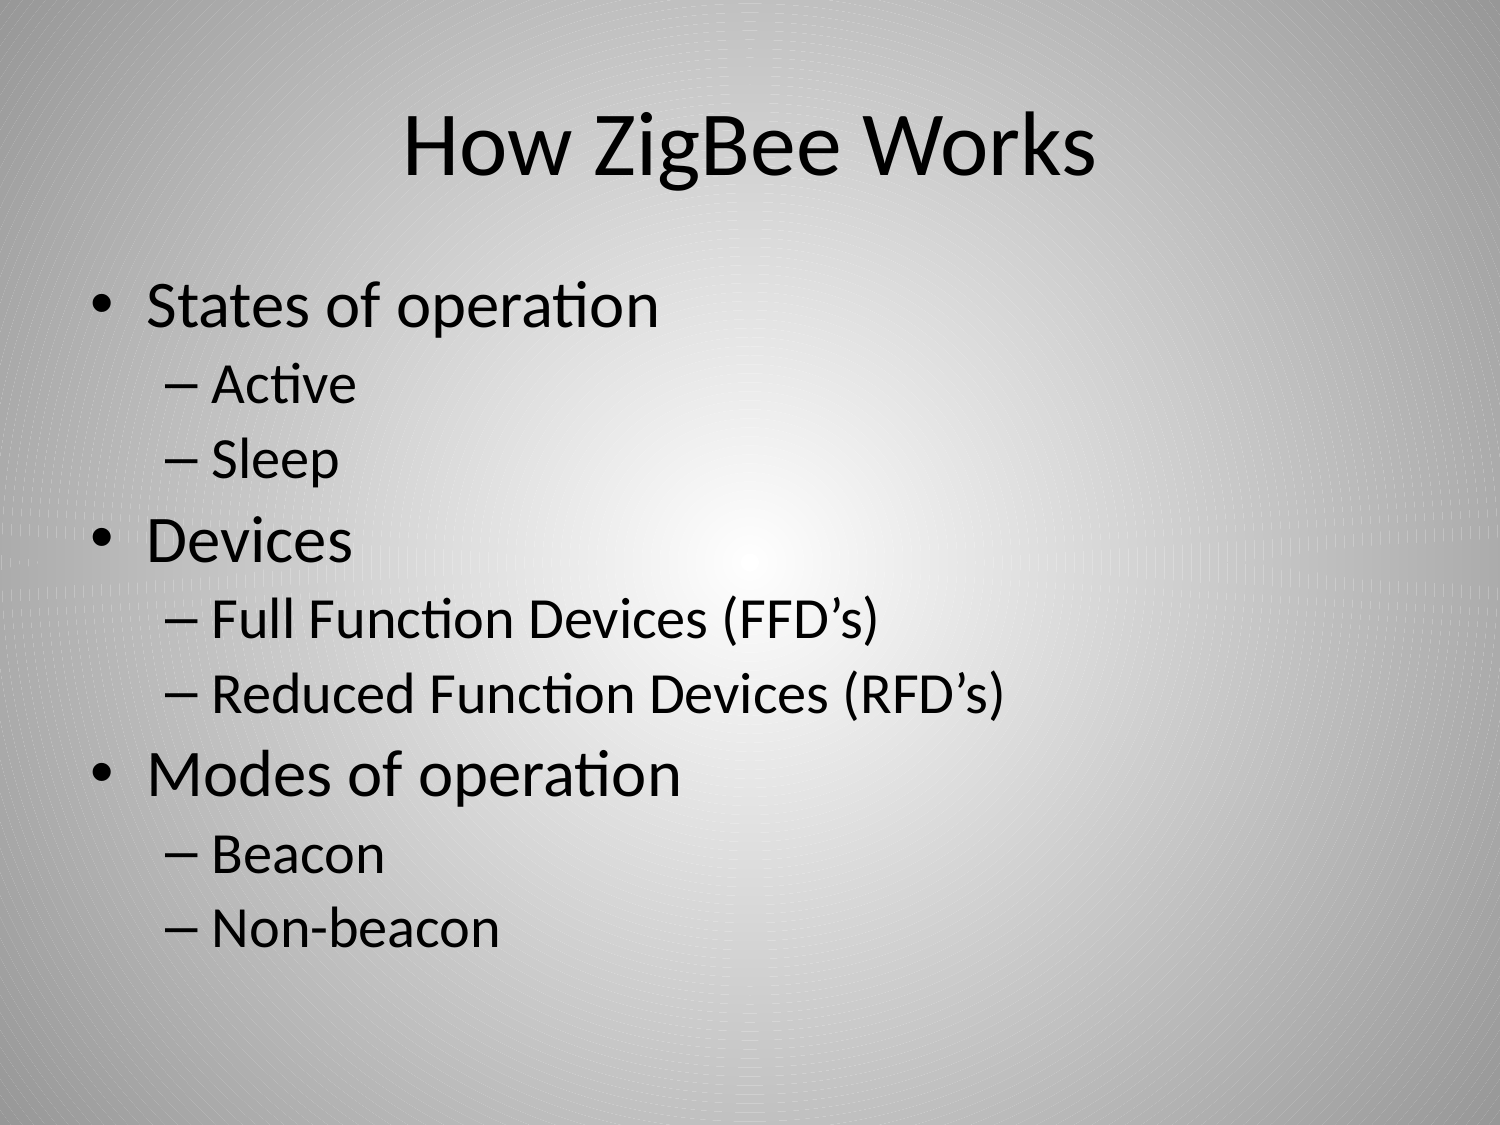

# How ZigBee Works
States of operation
Active
Sleep
Devices
Full Function Devices (FFD’s)
Reduced Function Devices (RFD’s)
Modes of operation
Beacon
Non-beacon